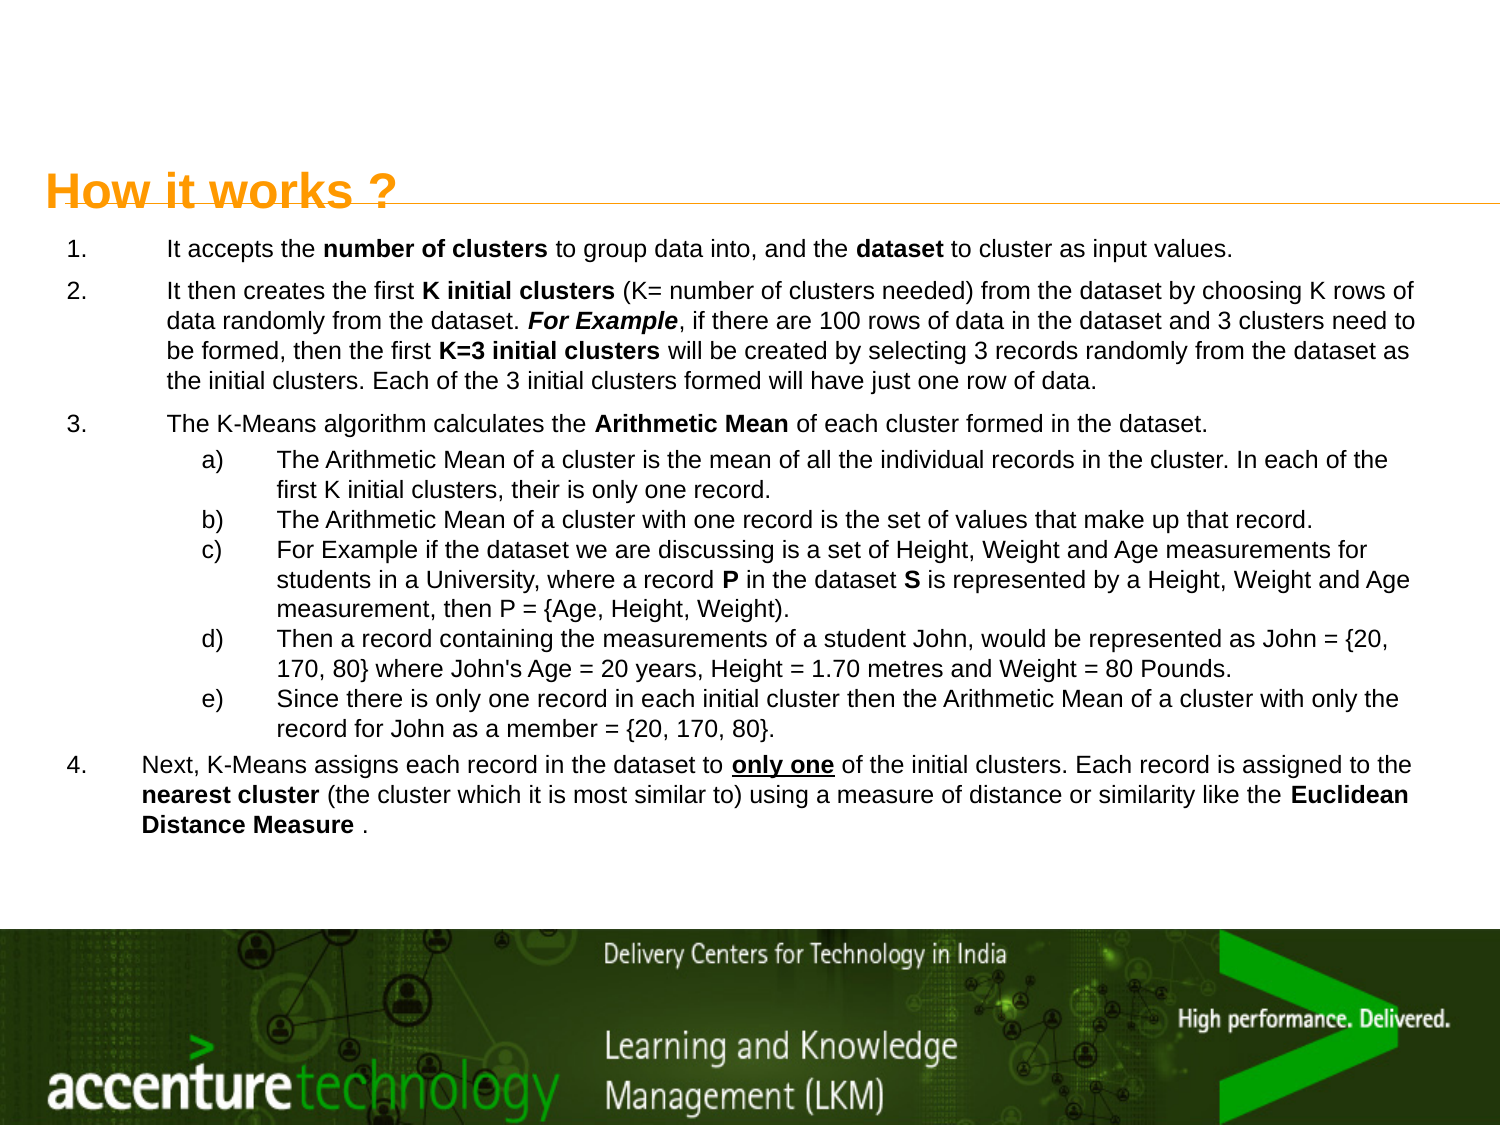

# How it works ?
It accepts the number of clusters to group data into, and the dataset to cluster as input values.
It then creates the first K initial clusters (K= number of clusters needed) from the dataset by choosing K rows of data randomly from the dataset. For Example, if there are 100 rows of data in the dataset and 3 clusters need to be formed, then the first K=3 initial clusters will be created by selecting 3 records randomly from the dataset as the initial clusters. Each of the 3 initial clusters formed will have just one row of data.
The K-Means algorithm calculates the Arithmetic Mean of each cluster formed in the dataset.
The Arithmetic Mean of a cluster is the mean of all the individual records in the cluster. In each of the first K initial clusters, their is only one record.
The Arithmetic Mean of a cluster with one record is the set of values that make up that record.
For Example if the dataset we are discussing is a set of Height, Weight and Age measurements for students in a University, where a record P in the dataset S is represented by a Height, Weight and Age measurement, then P = {Age, Height, Weight).
Then a record containing the measurements of a student John, would be represented as John = {20, 170, 80} where John's Age = 20 years, Height = 1.70 metres and Weight = 80 Pounds.
Since there is only one record in each initial cluster then the Arithmetic Mean of a cluster with only the record for John as a member = {20, 170, 80}.
Next, K-Means assigns each record in the dataset to only one of the initial clusters. Each record is assigned to the nearest cluster (the cluster which it is most similar to) using a measure of distance or similarity like the Euclidean Distance Measure .